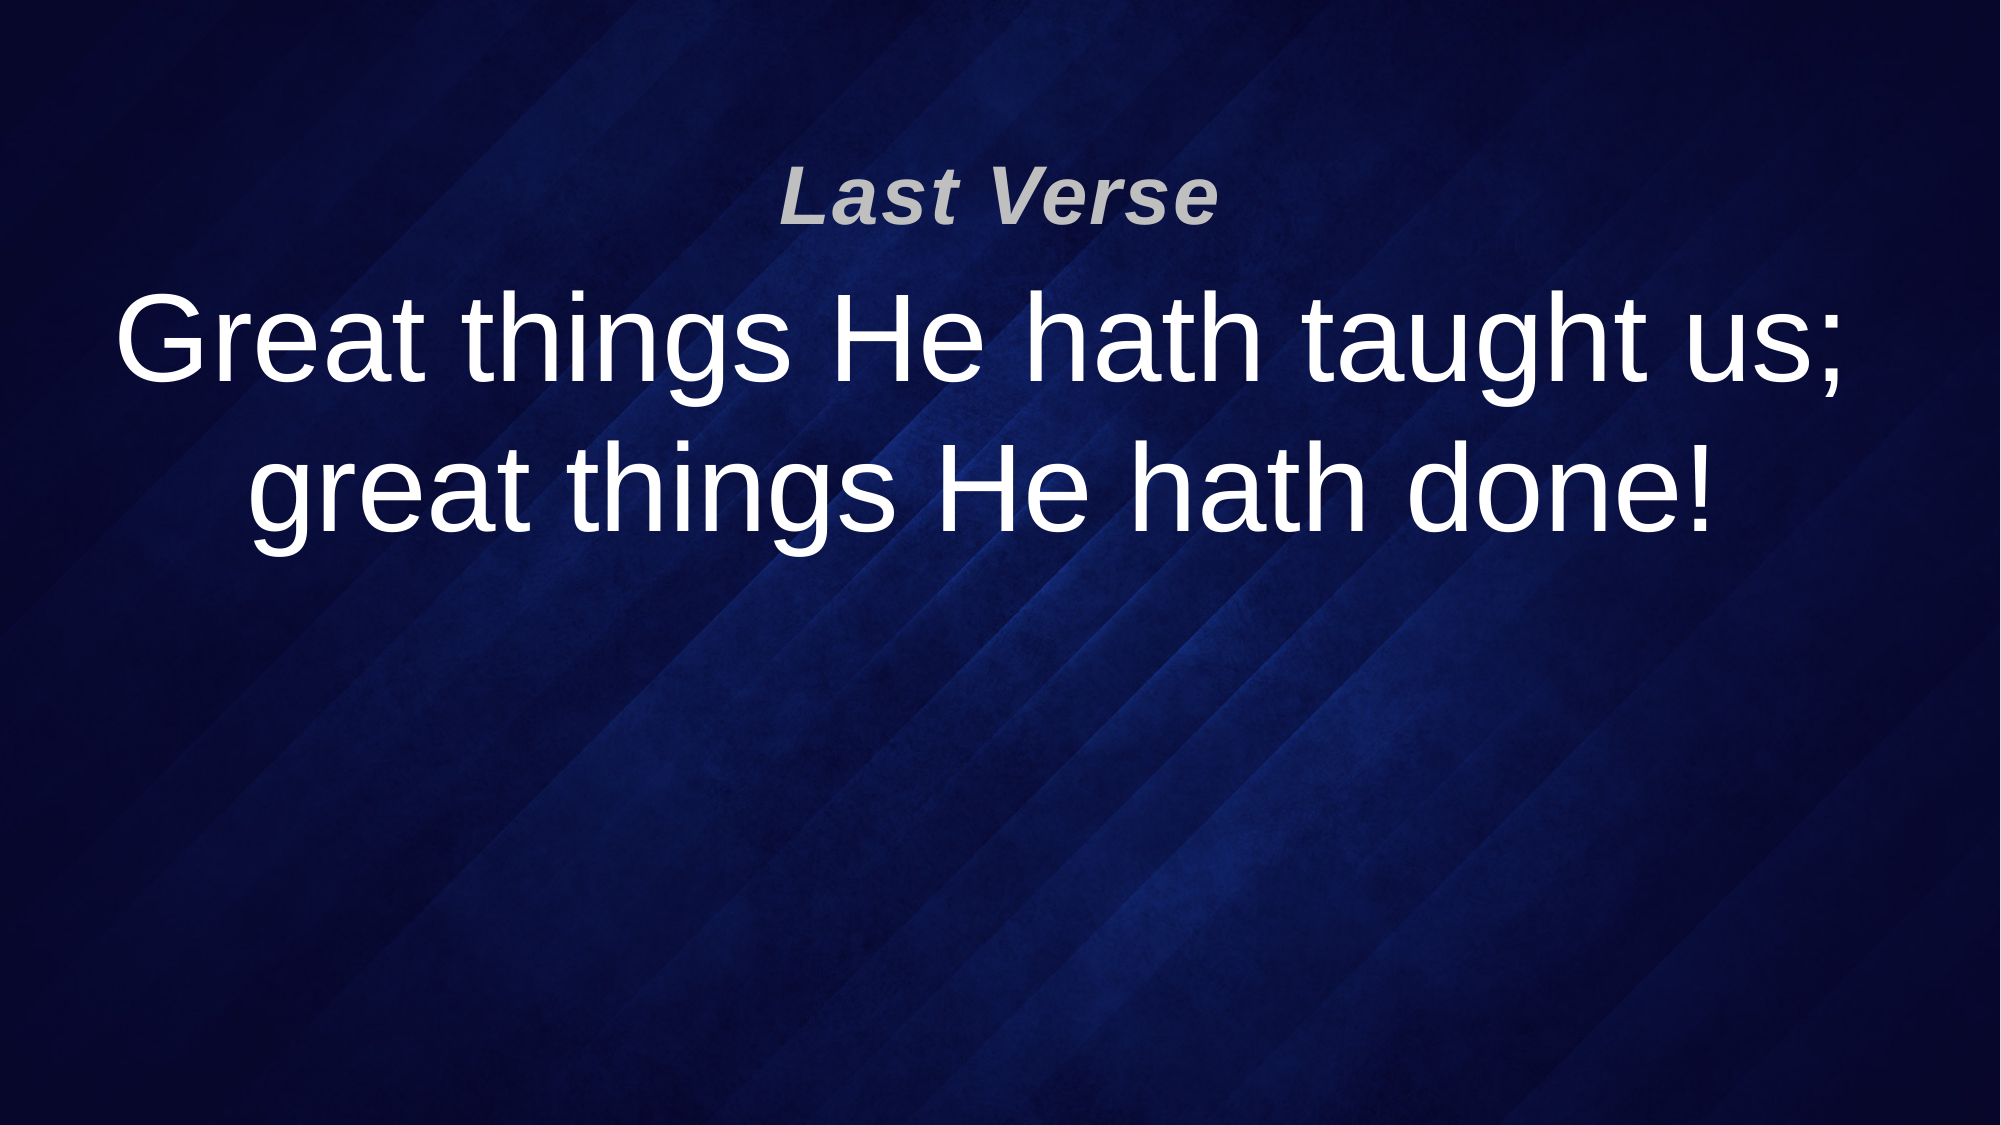

Last Verse
# Great things He hath taught us; great things He hath done!